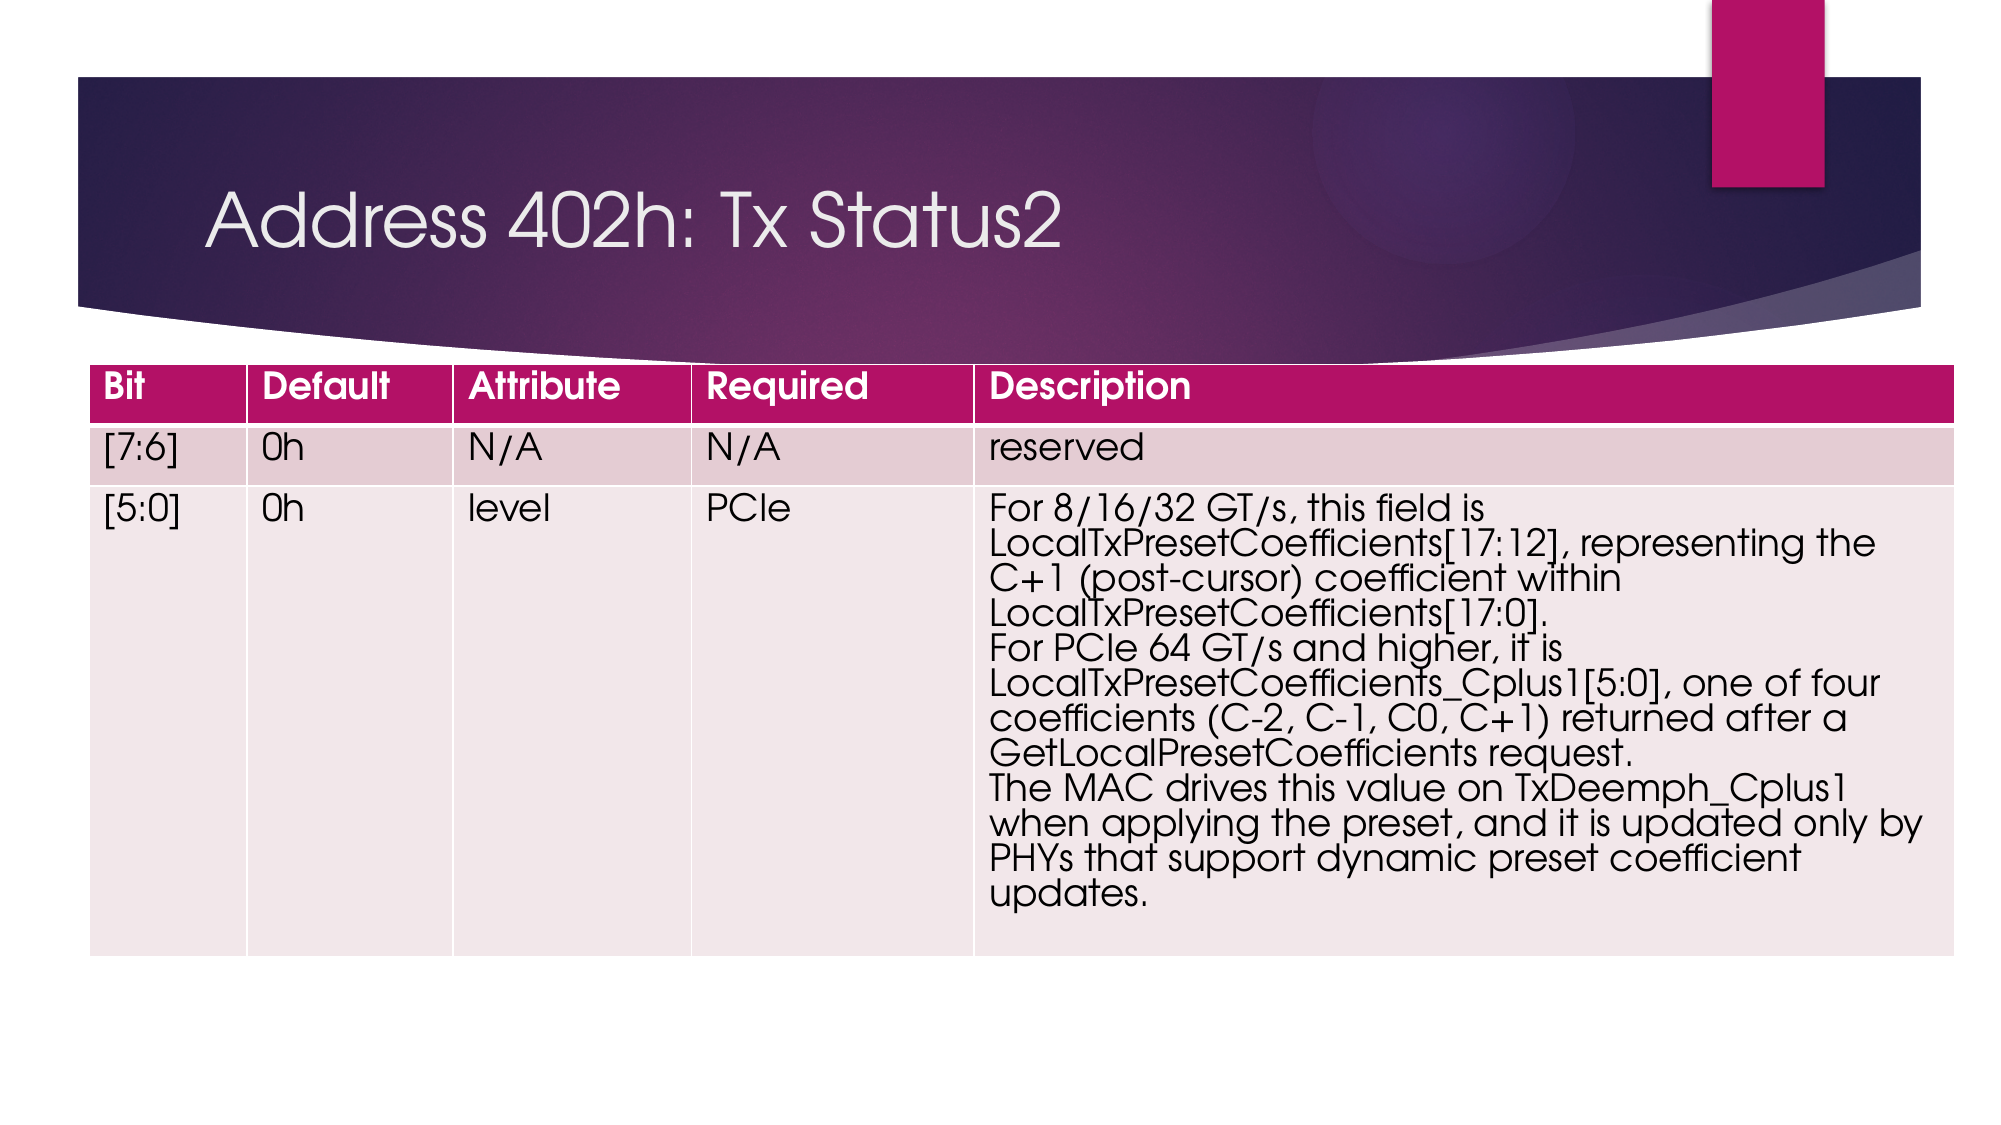

# Address 402h: Tx Status2
| Bit | Default | Attribute | Required | Description |
| --- | --- | --- | --- | --- |
| [7:6] | 0h | N/A | N/A | reserved |
| [5:0] | 0h | level | PCIe | For 8/16/32 GT/s, this field is LocalTxPresetCoefficients[17:12], representing the C+1 (post-cursor) coefficient within LocalTxPresetCoefficients[17:0]. For PCIe 64 GT/s and higher, it is LocalTxPresetCoefficients\_Cplus1[5:0], one of four coefficients (C-2, C-1, C0, C+1) returned after a GetLocalPresetCoefficients request. The MAC drives this value on TxDeemph\_Cplus1 when applying the preset, and it is updated only by PHYs that support dynamic preset coefficient updates. |